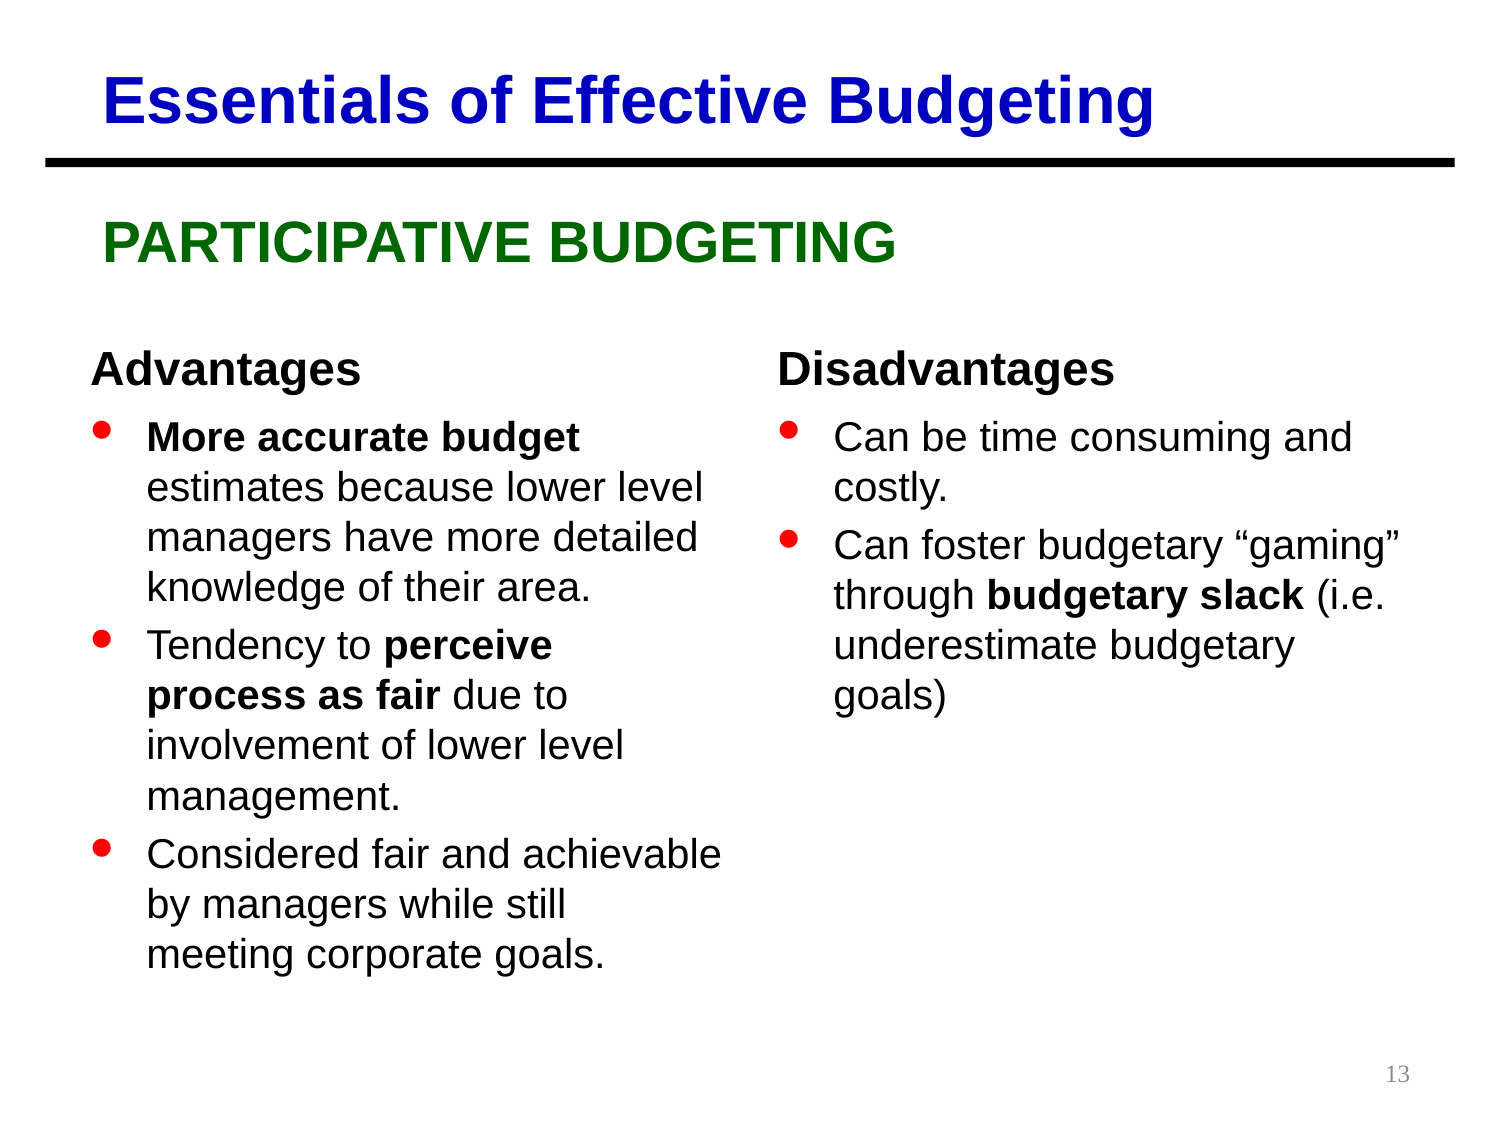

Essentials of Effective Budgeting

PARTICIPATIVE BUDGETING
Advantages
Disadvantages
More accurate budget estimates because lower level managers have more detailed knowledge of their area.
Tendency to perceive process as fair due to involvement of lower level management.
Considered fair and achievable by managers while still meeting corporate goals.
Can be time consuming and costly.
Can foster budgetary “gaming” through budgetary slack (i.e. underestimate budgetary goals)

13